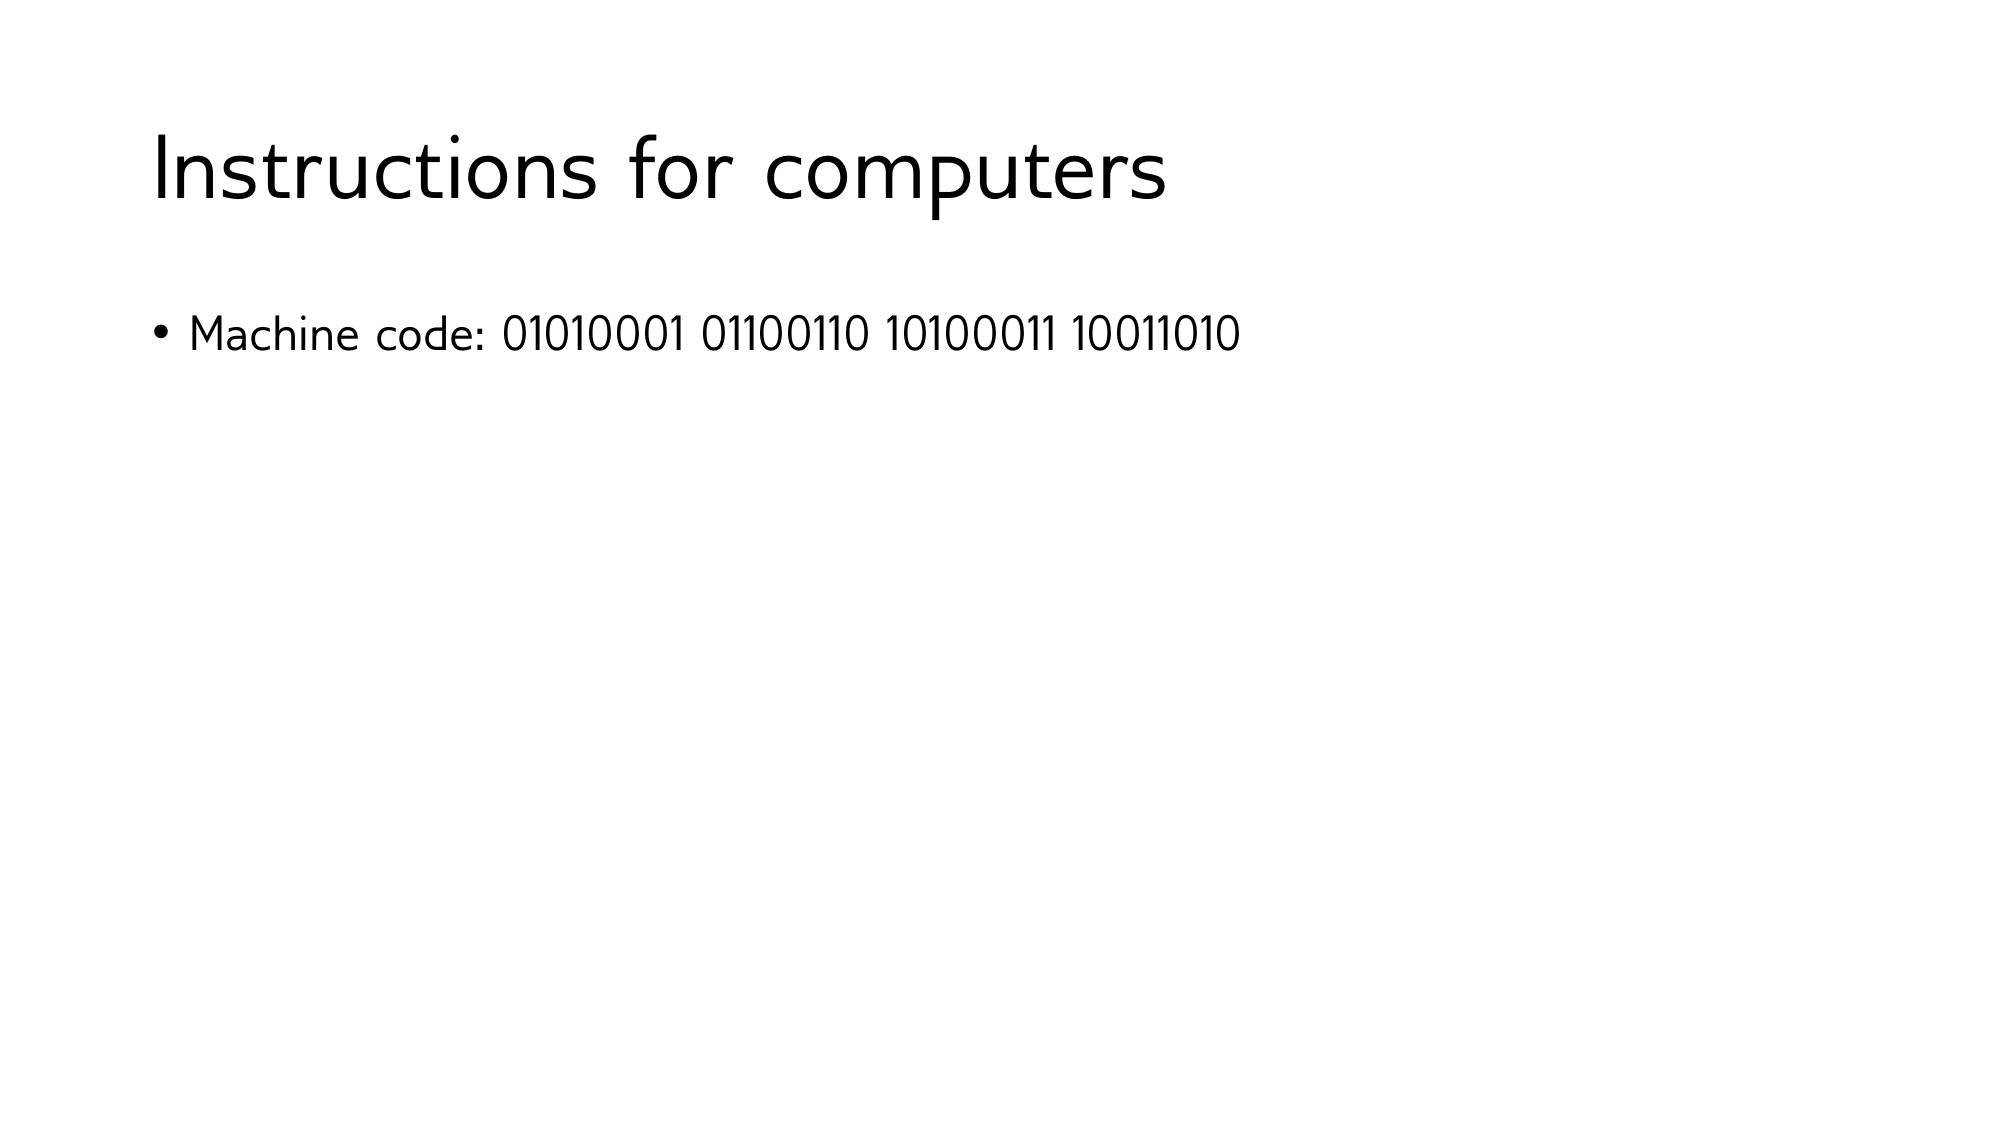

# Instructions for computers
Machine code: 01010001 01100110 10100011 10011010